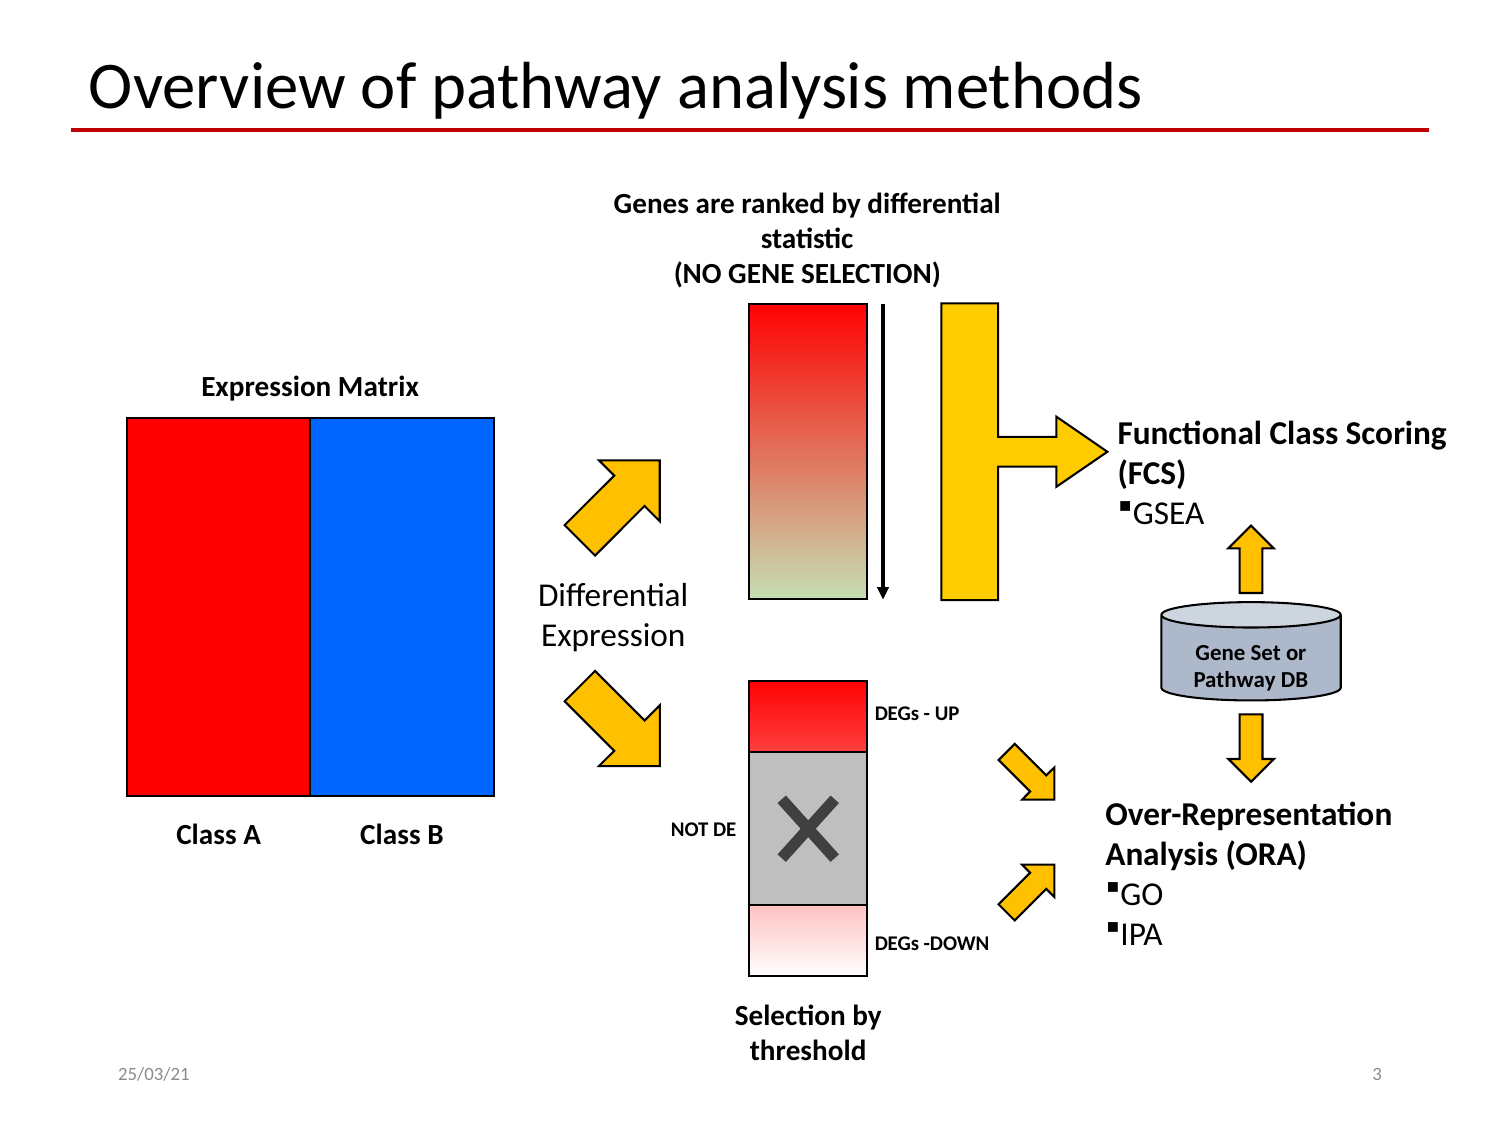

Overview of pathway analysis methods
Genes are ranked by differential statistic
(NO GENE SELECTION)

Expression Matrix
Functional Class Scoring (FCS)
GSEA

Class A
Class B

Differential Expression

Gene Set or Pathway DB

DEGs - UP

Over-Representation Analysis (ORA)
GO
IPA

NOT DE

DEGs -DOWN
Selection by threshold
25/03/21
3